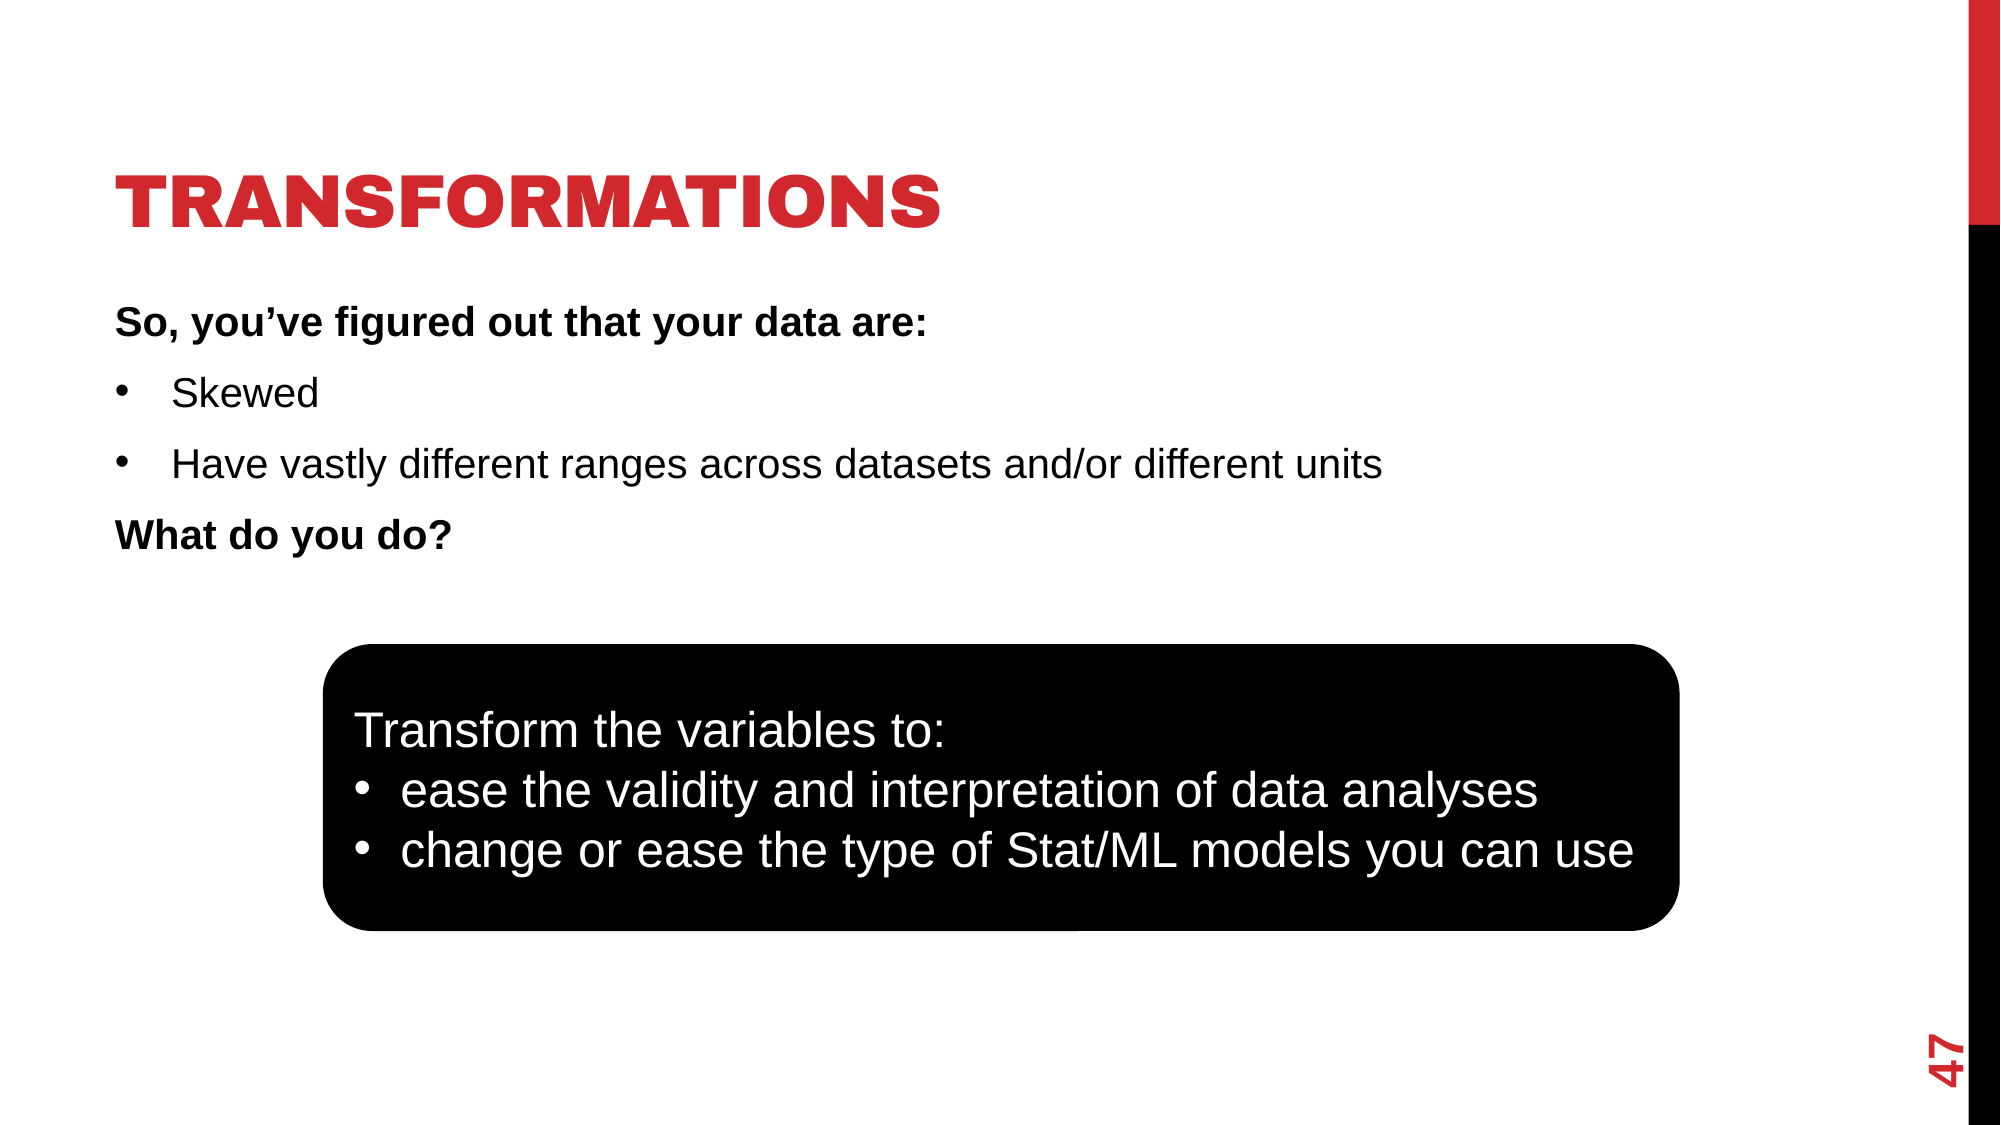

# Transformations
So, you’ve figured out that your data are:
Skewed
Have vastly different ranges across datasets and/or different units
What do you do?
Transform the variables to:
ease the validity and interpretation of data analyses
change or ease the type of Stat/ML models you can use
47